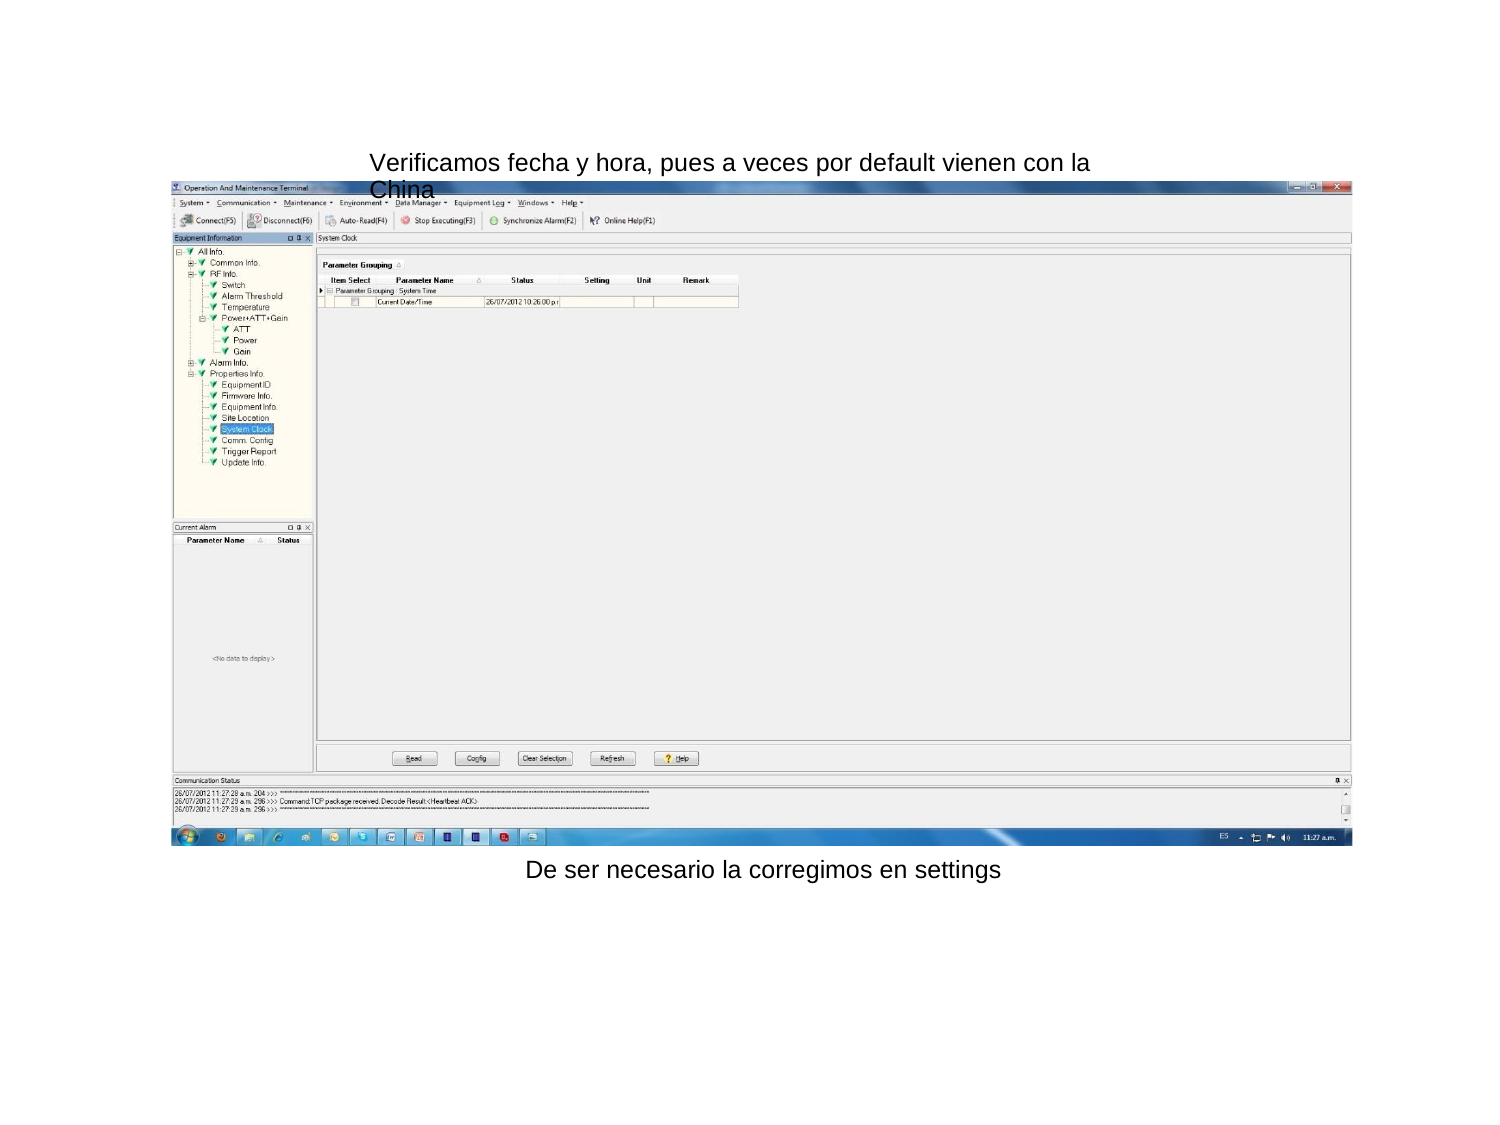

Verificamos fecha y hora, pues a veces por default vienen con la China

De ser necesario la corregimos en settings